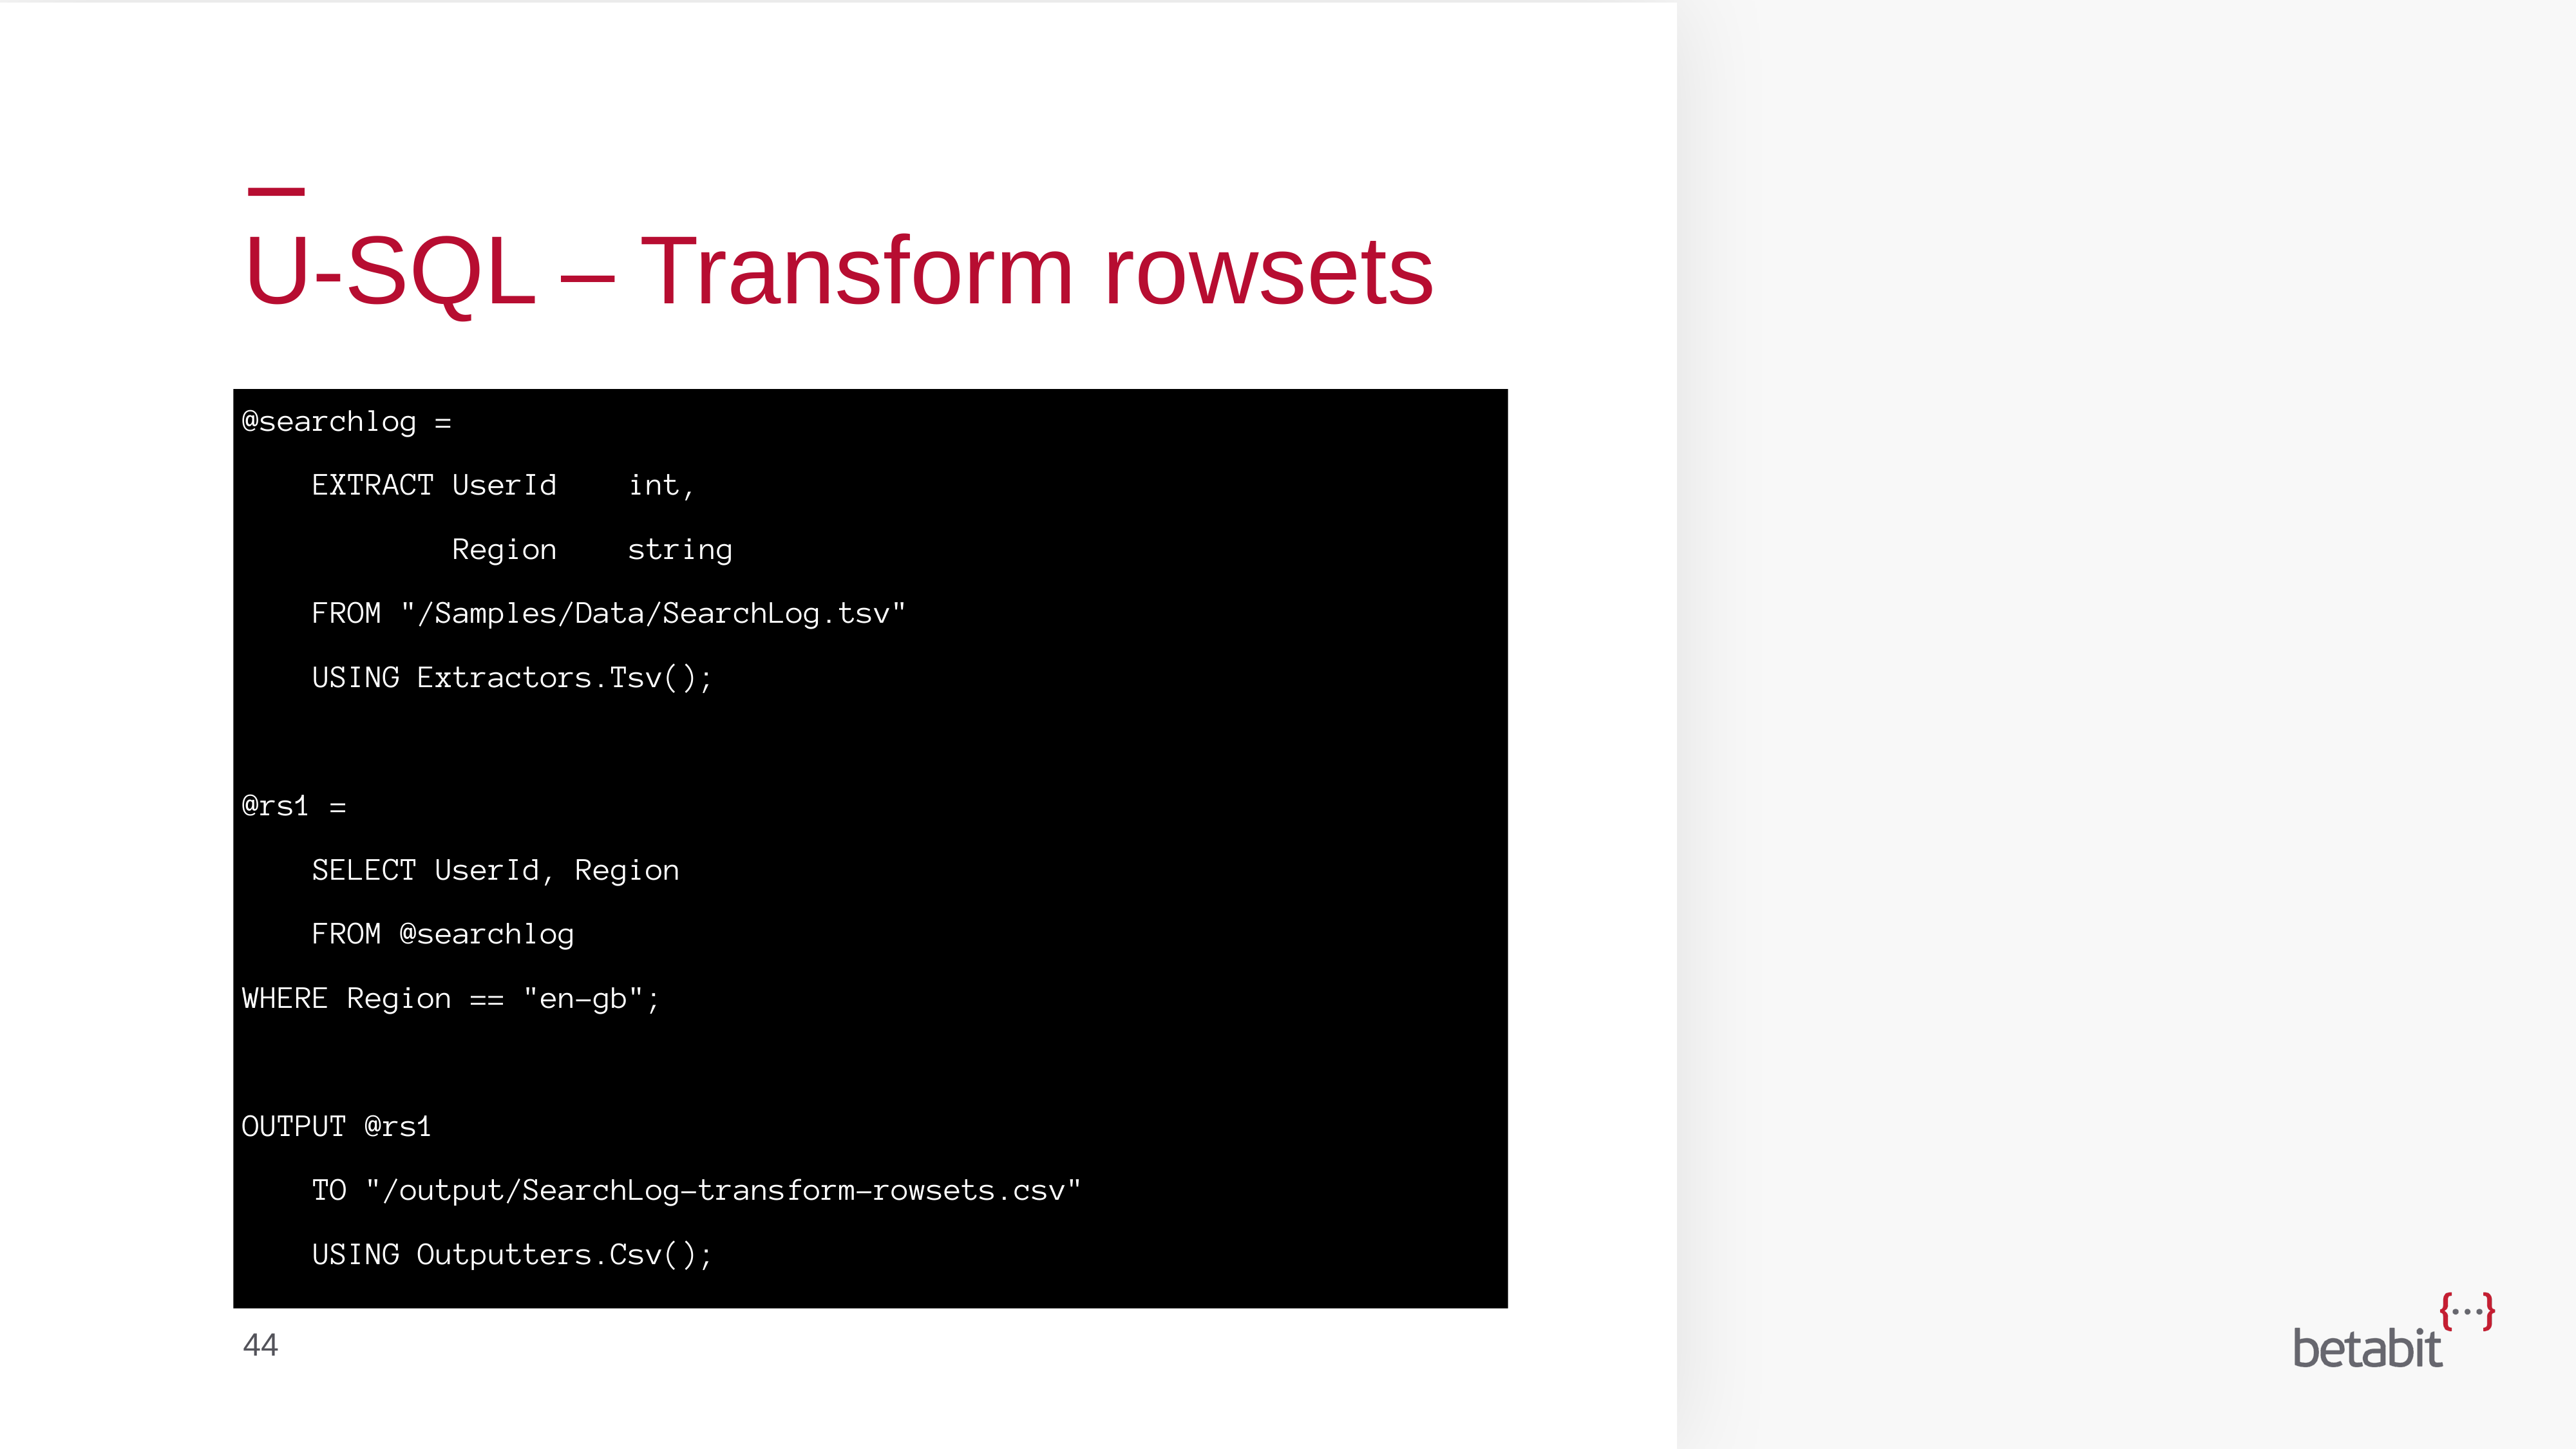

# U-SQL – Transform rowsets
@searchlog =
    EXTRACT UserId    int,
            Region	string
    FROM "/Samples/Data/SearchLog.tsv"
    USING Extractors.Tsv();

@rs1 =
    SELECT UserId, Region
    FROM @searchlog
WHERE Region == "en-gb";

OUTPUT @rs1
    TO "/output/SearchLog-transform-rowsets.csv"
    USING Outputters.Csv();
44